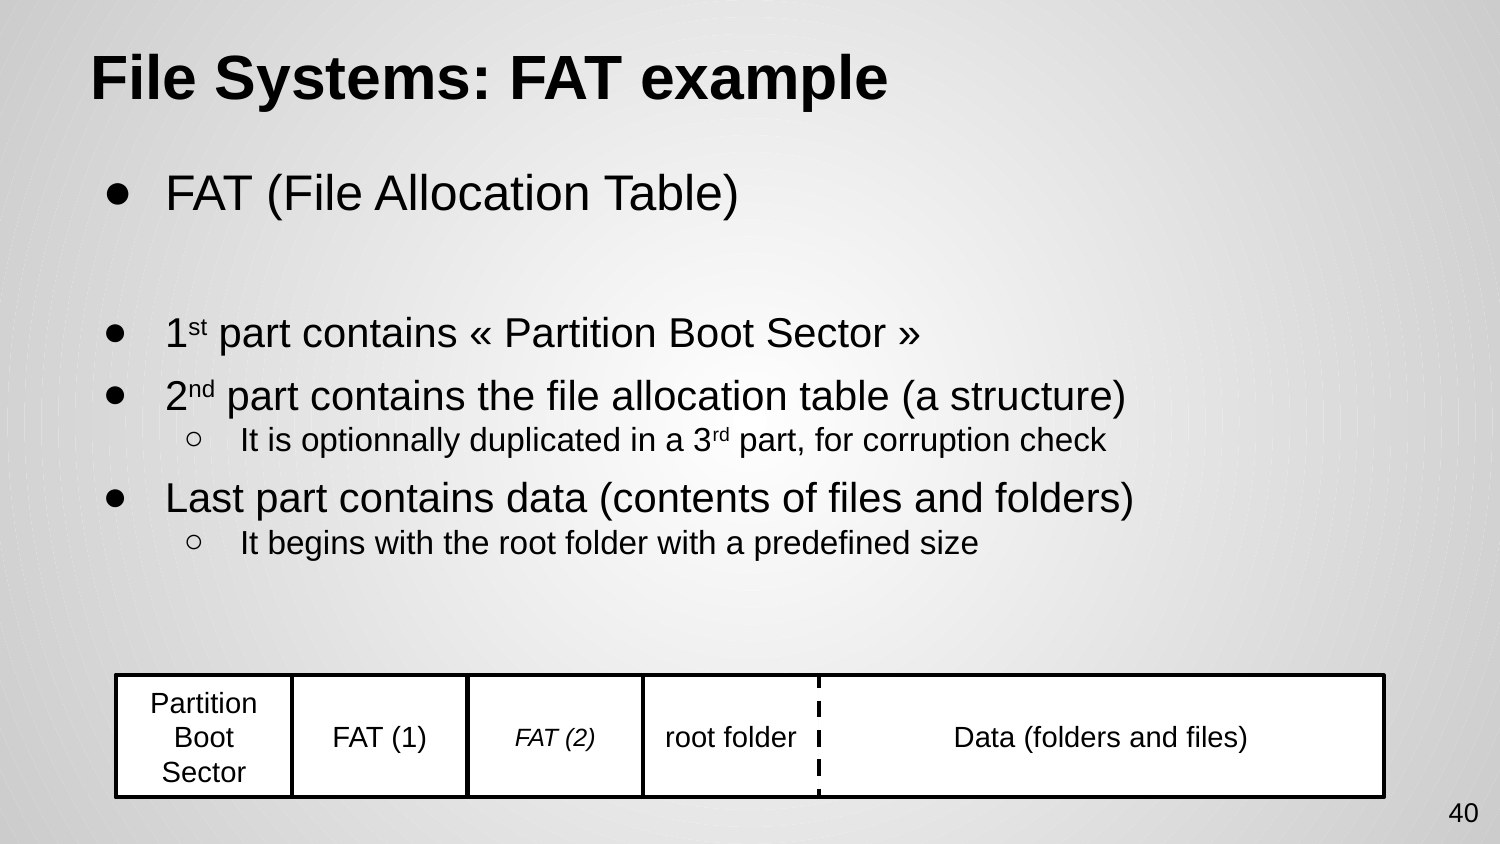

# File Systems: FAT example
FAT (File Allocation Table)

1st part contains « Partition Boot Sector »
2nd part contains the file allocation table (a structure)
It is optionnally duplicated in a 3rd part, for corruption check
Last part contains data (contents of files and folders)
It begins with the root folder with a predefined size

Partition Boot Sector

FAT (1)
FAT (2)
root folder
Data (folders and files)
40